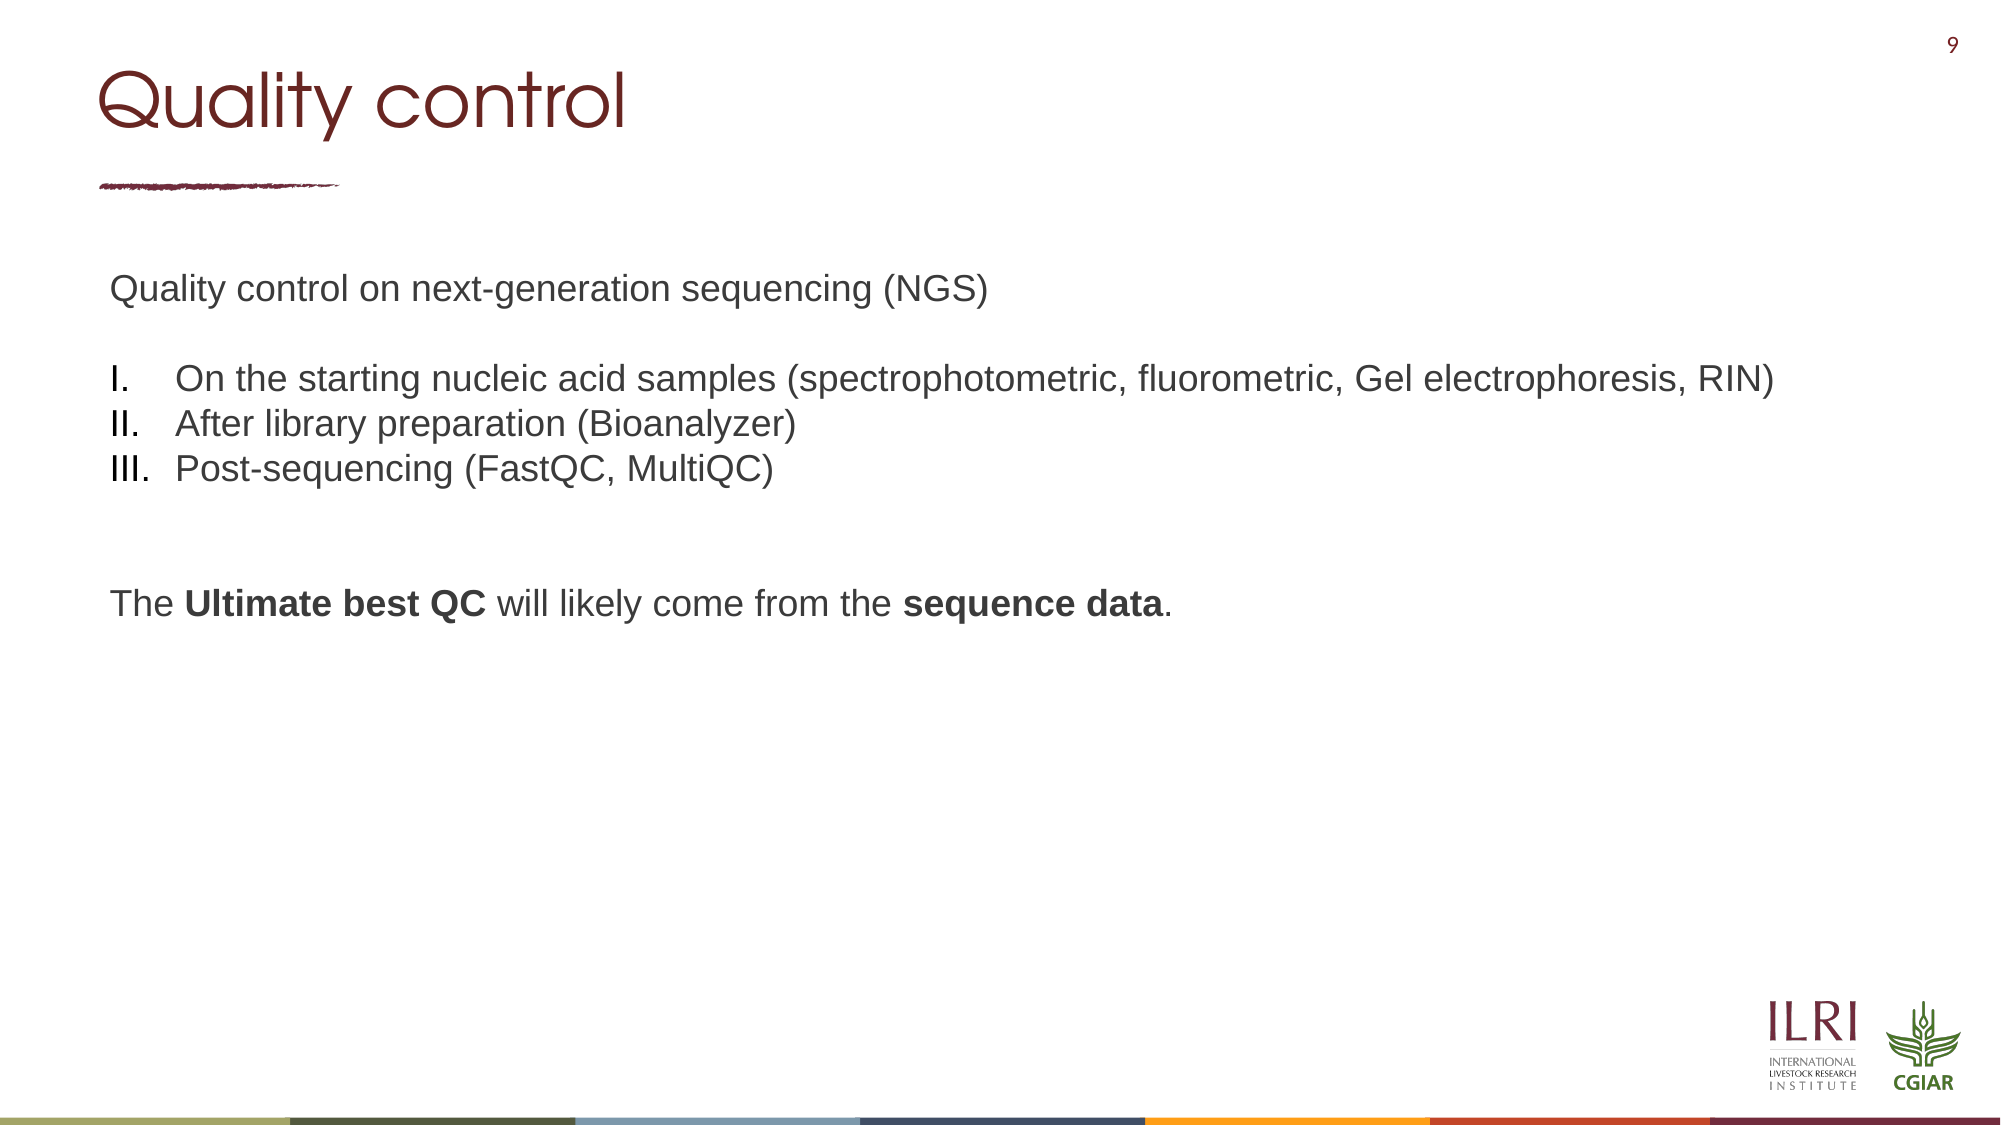

# Quality control
Quality control on next-generation sequencing (NGS)

On the starting nucleic acid samples (spectrophotometric, fluorometric, Gel electrophoresis, RIN)
After library preparation (Bioanalyzer)
Post-sequencing (FastQC, MultiQC)

The Ultimate best QC will likely come from the sequence data.